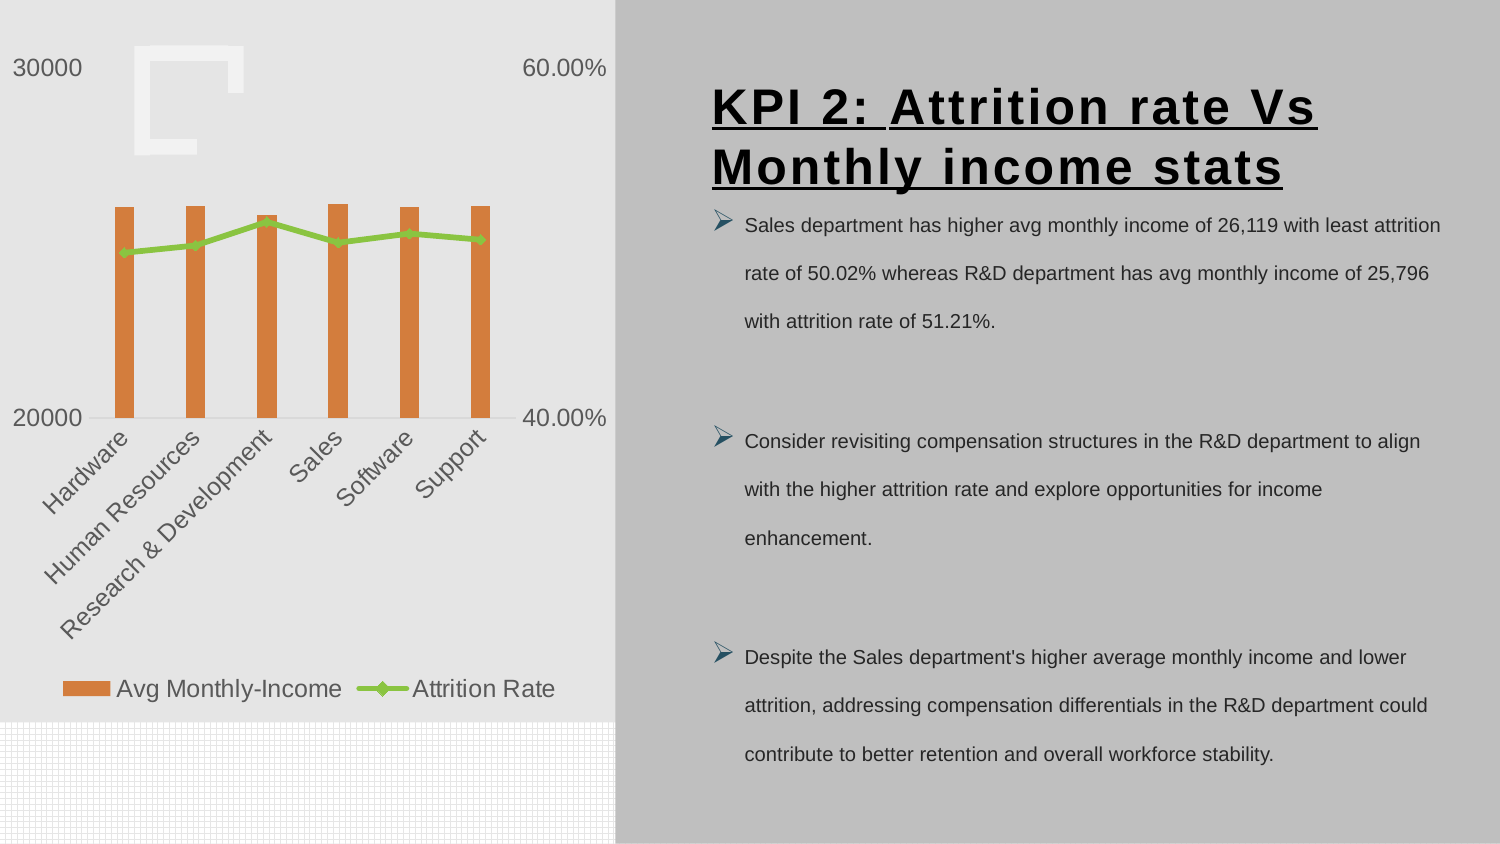

### Chart

| Category | Avg Monthly-Income | Attrition Rate |
|---|---|---|
| Hardware | 26028.07 | 0.49443015 |
| Human Resources | 26058.445 | 0.4985745 |
| Research & Development | 25796.08 | 0.5120808 |
| Sales | 26118.754 | 0.50017744 |
| Software | 26026.254 | 0.5053983 |
| Support | 26065.201 | 0.50186634 |
KPI 2: Attrition rate Vs Monthly income stats
# Sales department has higher avg monthly income of 26,119 with least attrition rate of 50.02% whereas R&D department has avg monthly income of 25,796 with attrition rate of 51.21%.

Consider revisiting compensation structures in the R&D department to align with the higher attrition rate and explore opportunities for income enhancement.

Despite the Sales department's higher average monthly income and lower attrition, addressing compensation differentials in the R&D department could contribute to better retention and overall workforce stability.